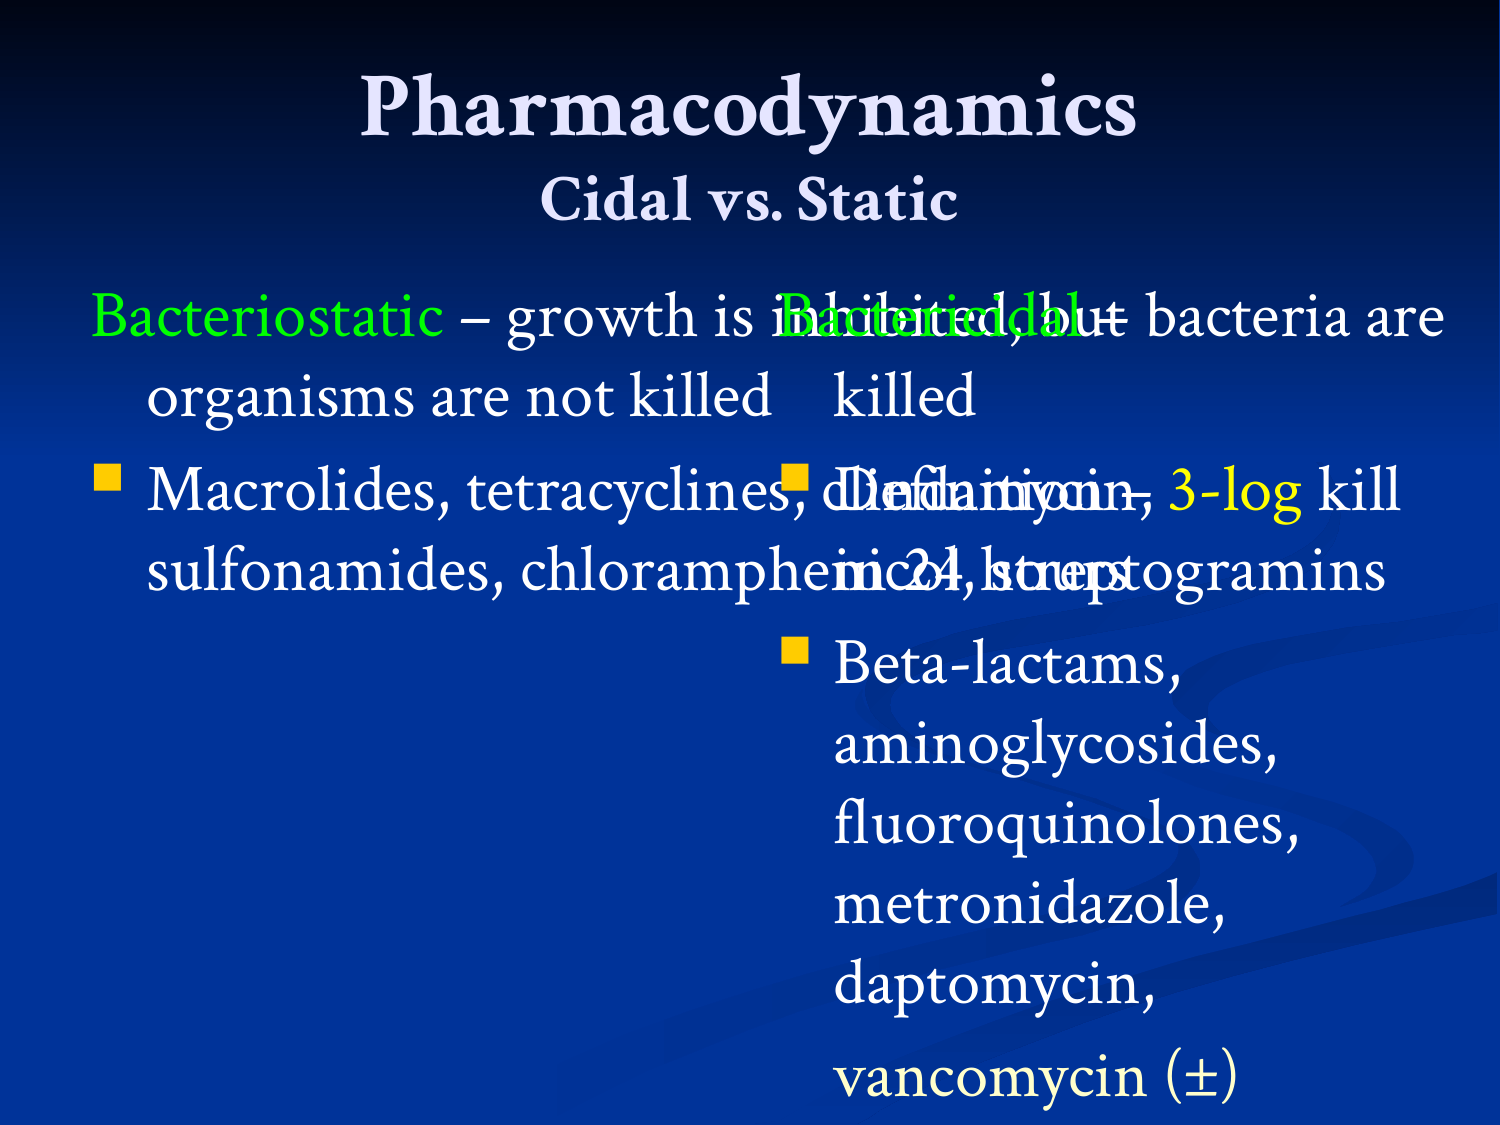

# Pharmacodynamics Cidal vs. Static
Bacteriostatic – growth is inhibited, but organisms are not killed
Macrolides, tetracyclines, clindamycin, sulfonamides, chloramphenicol, streptogramins

Bactericidal – bacteria are killed
Definition – 3-log kill in 24 hours
Beta-lactams, aminoglycosides, fluoroquinolones, metronidazole, daptomycin,
	vancomycin (±)